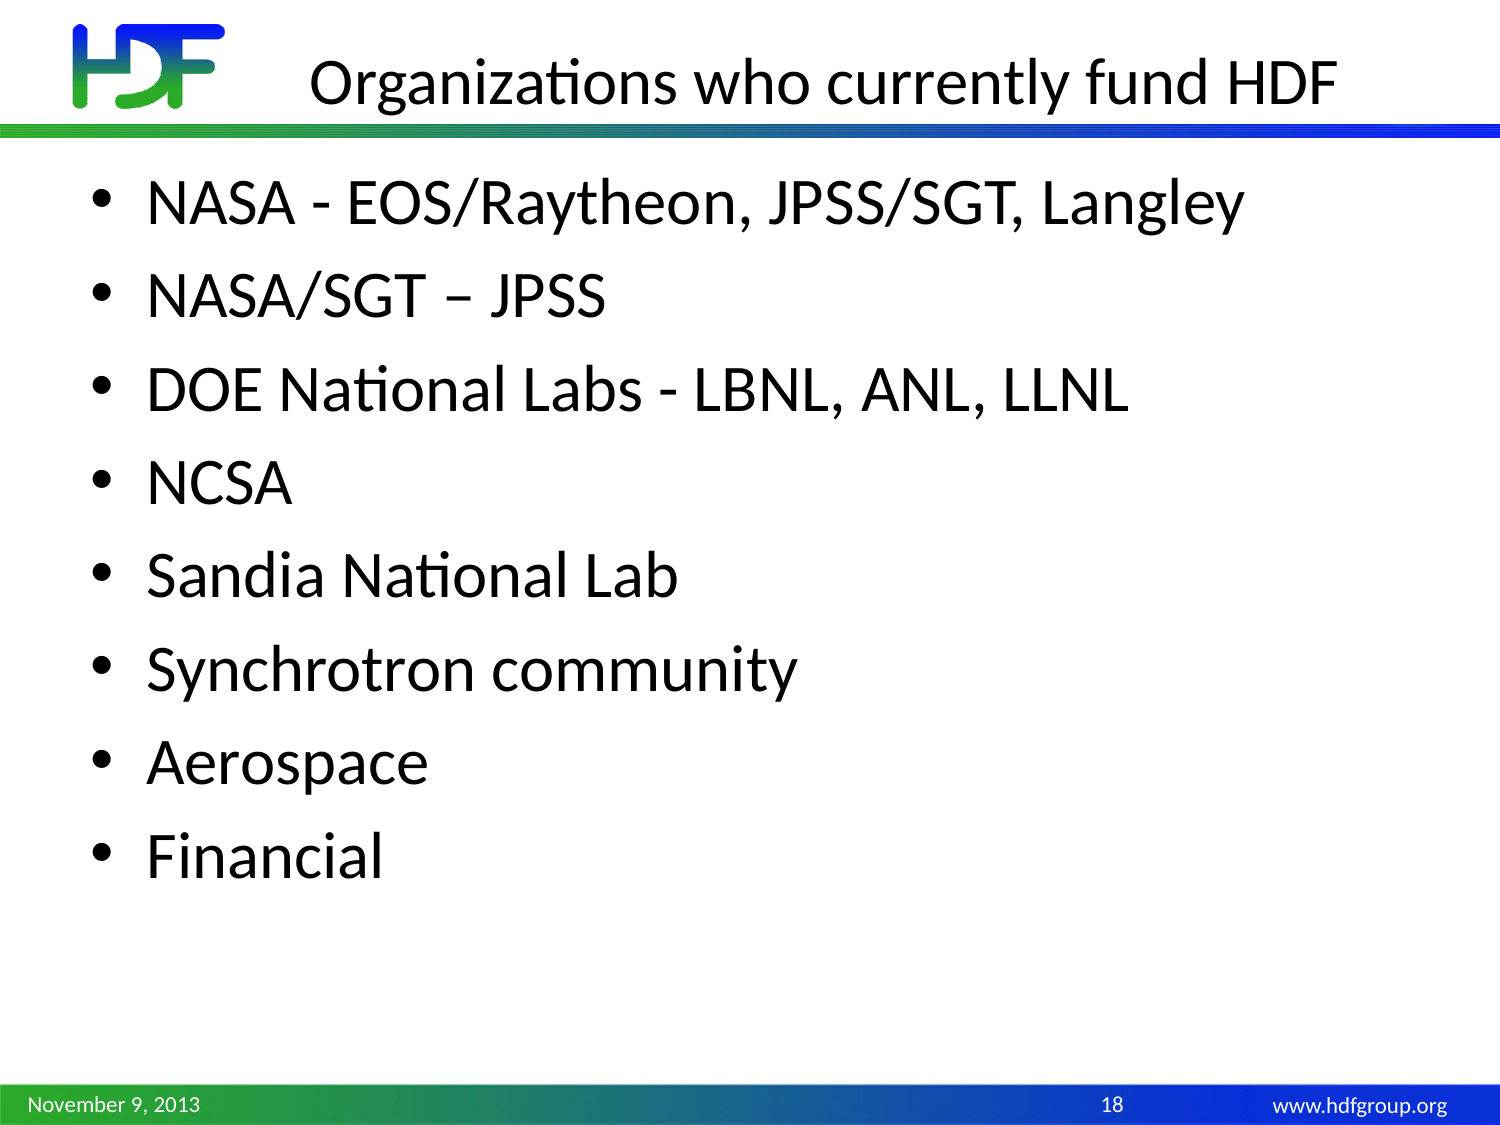

# Organizations who currently fund HDF
NASA - EOS/Raytheon, JPSS/SGT, Langley
NASA/SGT – JPSS
DOE National Labs - LBNL, ANL, LLNL
NCSA
Sandia National Lab
Synchrotron community
Aerospace
Financial
November 9, 2013
18